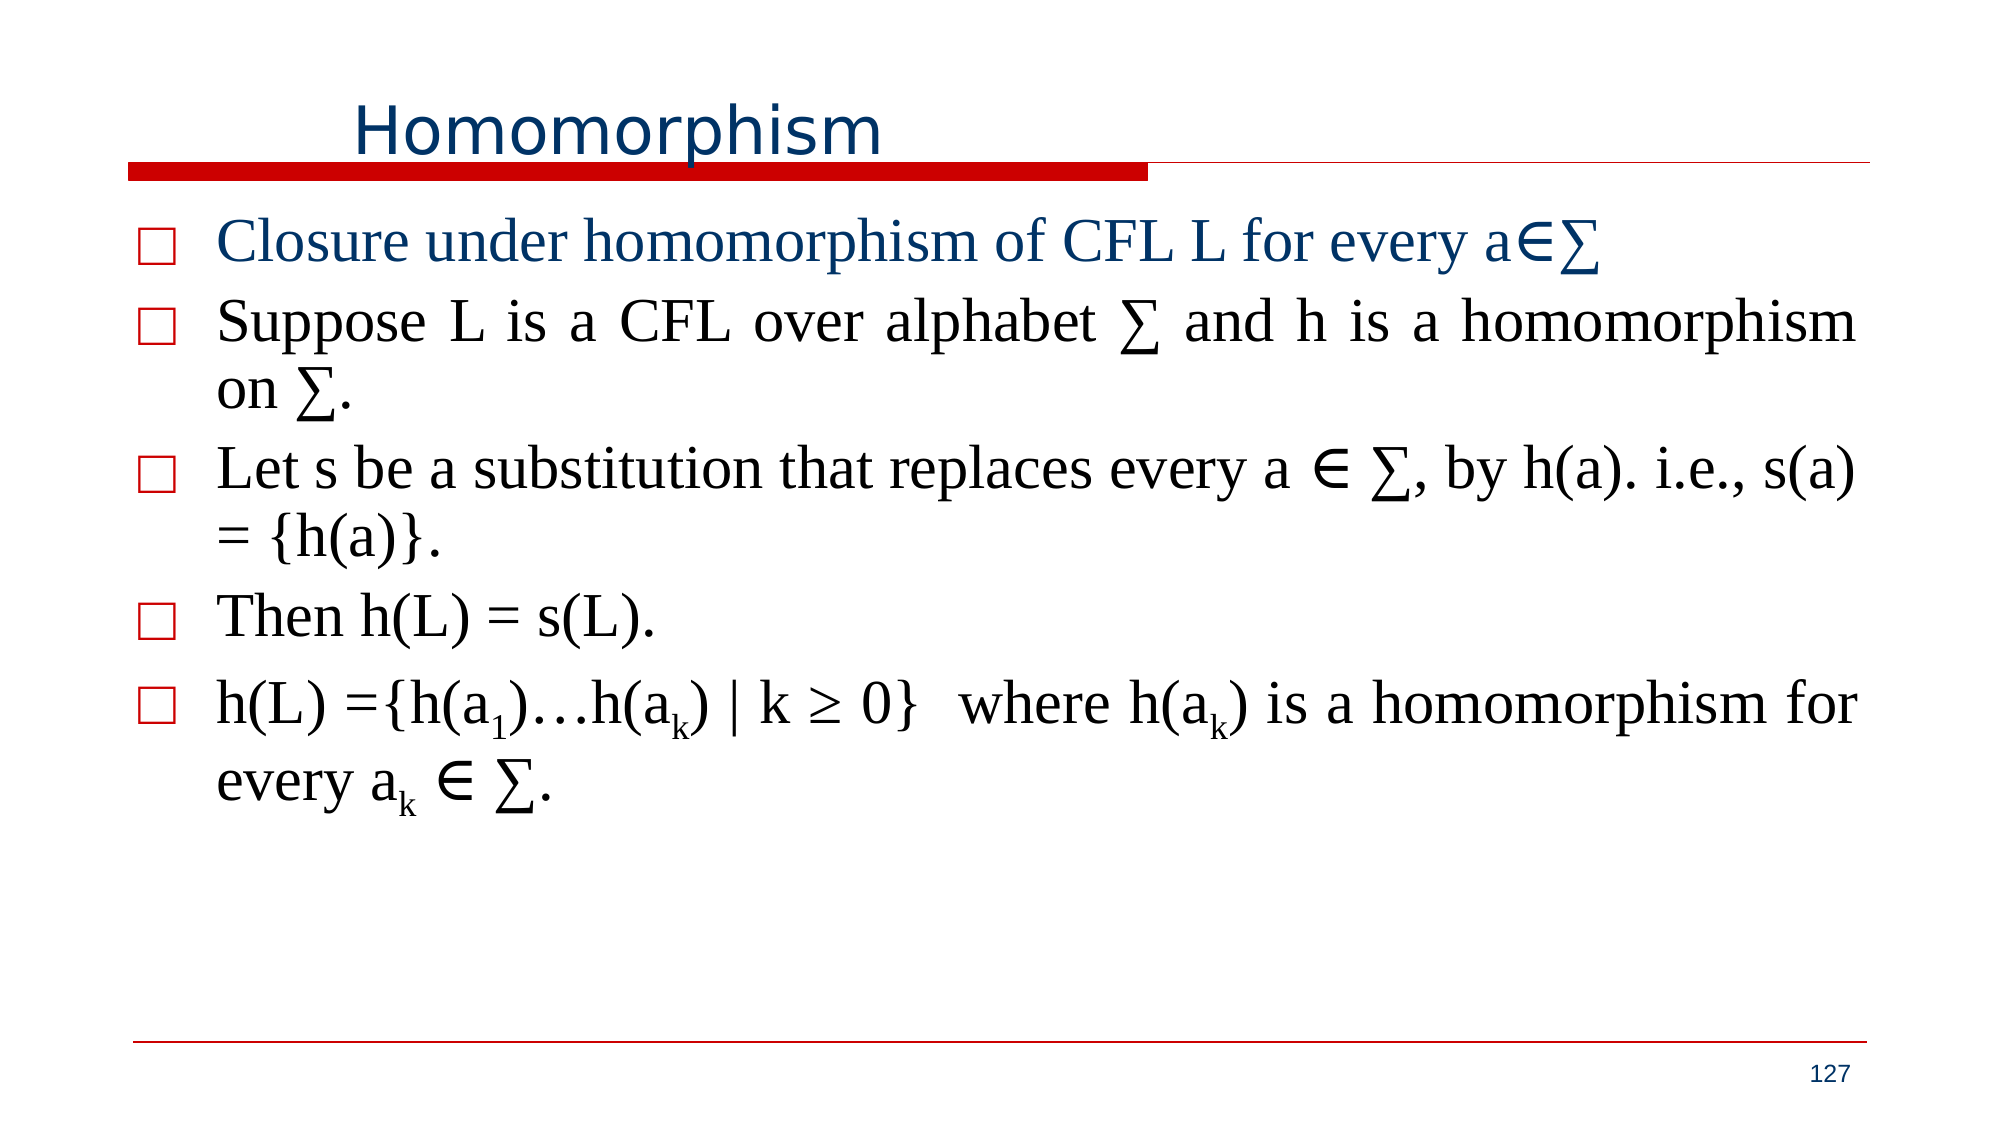

# Homomorphism
Closure under homomorphism of CFL L for every a∈∑
Suppose L is a CFL over alphabet ∑ and h is a homomorphism on ∑.
Let s be a substitution that replaces every a ∈ ∑, by h(a). i.e., s(a) = {h(a)}.
Then h(L) = s(L).
h(L) ={h(a1)…h(ak) | k ≥ 0}  where h(ak) is a homomorphism for every ak ∈ ∑.
127